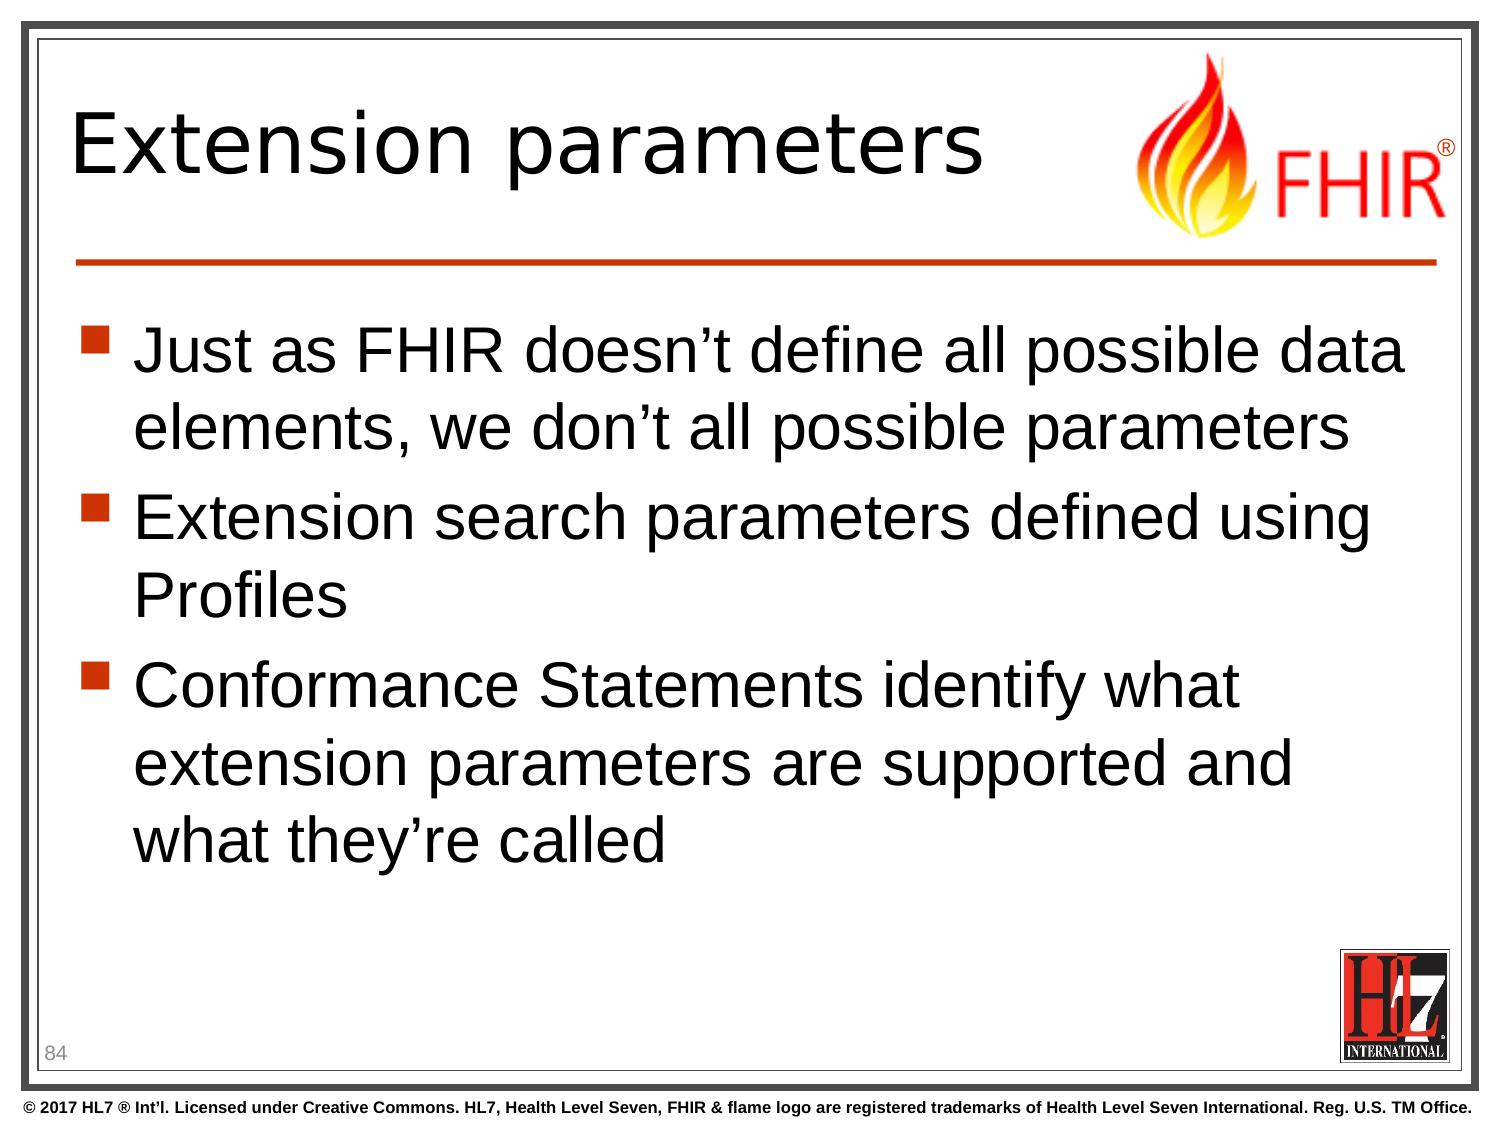

# Extension parameters
Just as FHIR doesn’t define all possible data elements, we don’t all possible parameters
Extension search parameters defined using Profiles
Conformance Statements identify what extension parameters are supported and what they’re called
84